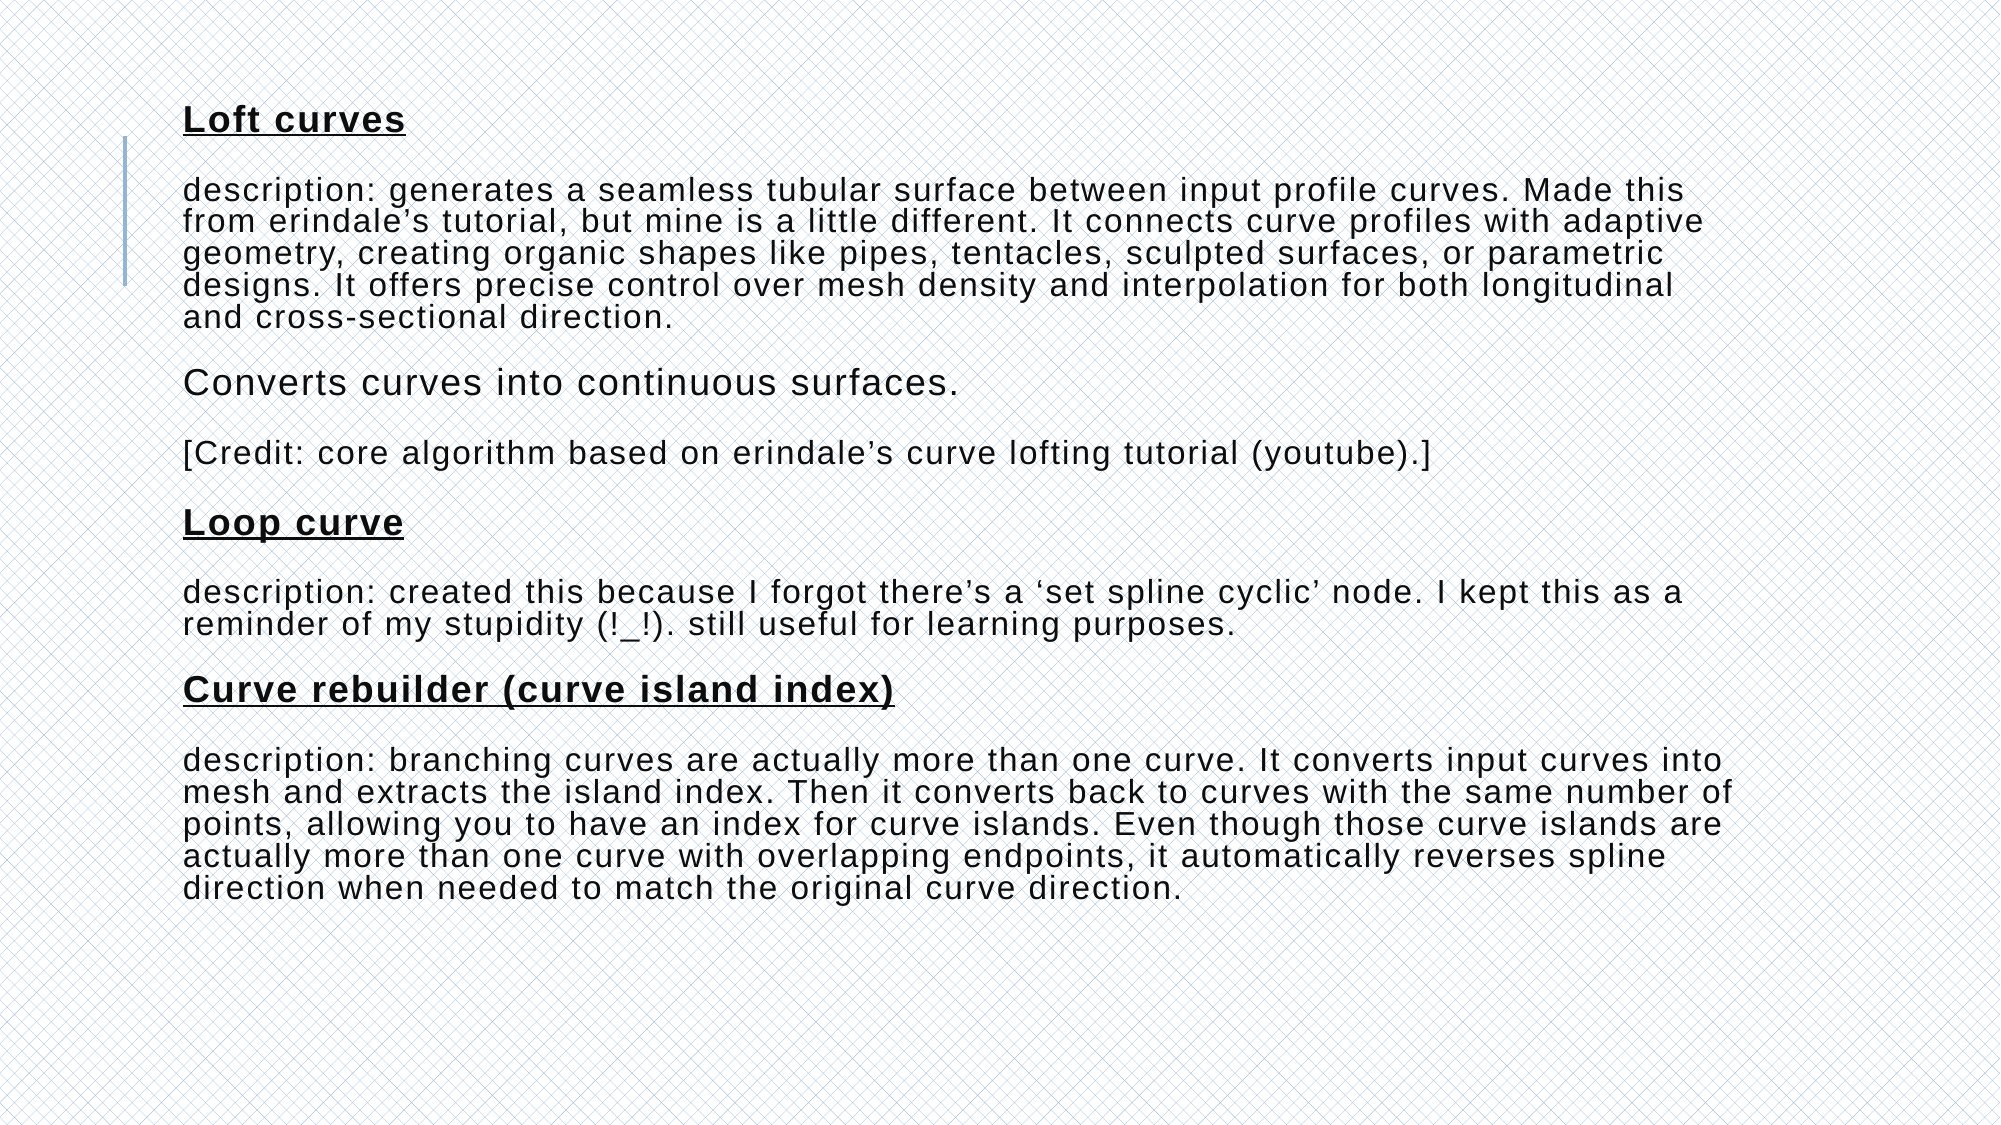

# Loft curves description: generates a seamless tubular surface between input profile curves. Made this from erindale’s tutorial, but mine is a little different. It connects curve profiles with adaptive geometry, creating organic shapes like pipes, tentacles, sculpted surfaces, or parametric designs. It offers precise control over mesh density and interpolation for both longitudinal and cross-sectional direction. Converts curves into continuous surfaces. [Credit: core algorithm based on erindale’s curve lofting tutorial (youtube).] Loop curve description: created this because I forgot there’s a ‘set spline cyclic’ node. I kept this as a reminder of my stupidity (!_!). still useful for learning purposes. Curve rebuilder (curve island index) description: branching curves are actually more than one curve. It converts input curves into mesh and extracts the island index. Then it converts back to curves with the same number of points, allowing you to have an index for curve islands. Even though those curve islands are actually more than one curve with overlapping endpoints, it automatically reverses spline direction when needed to match the original curve direction.